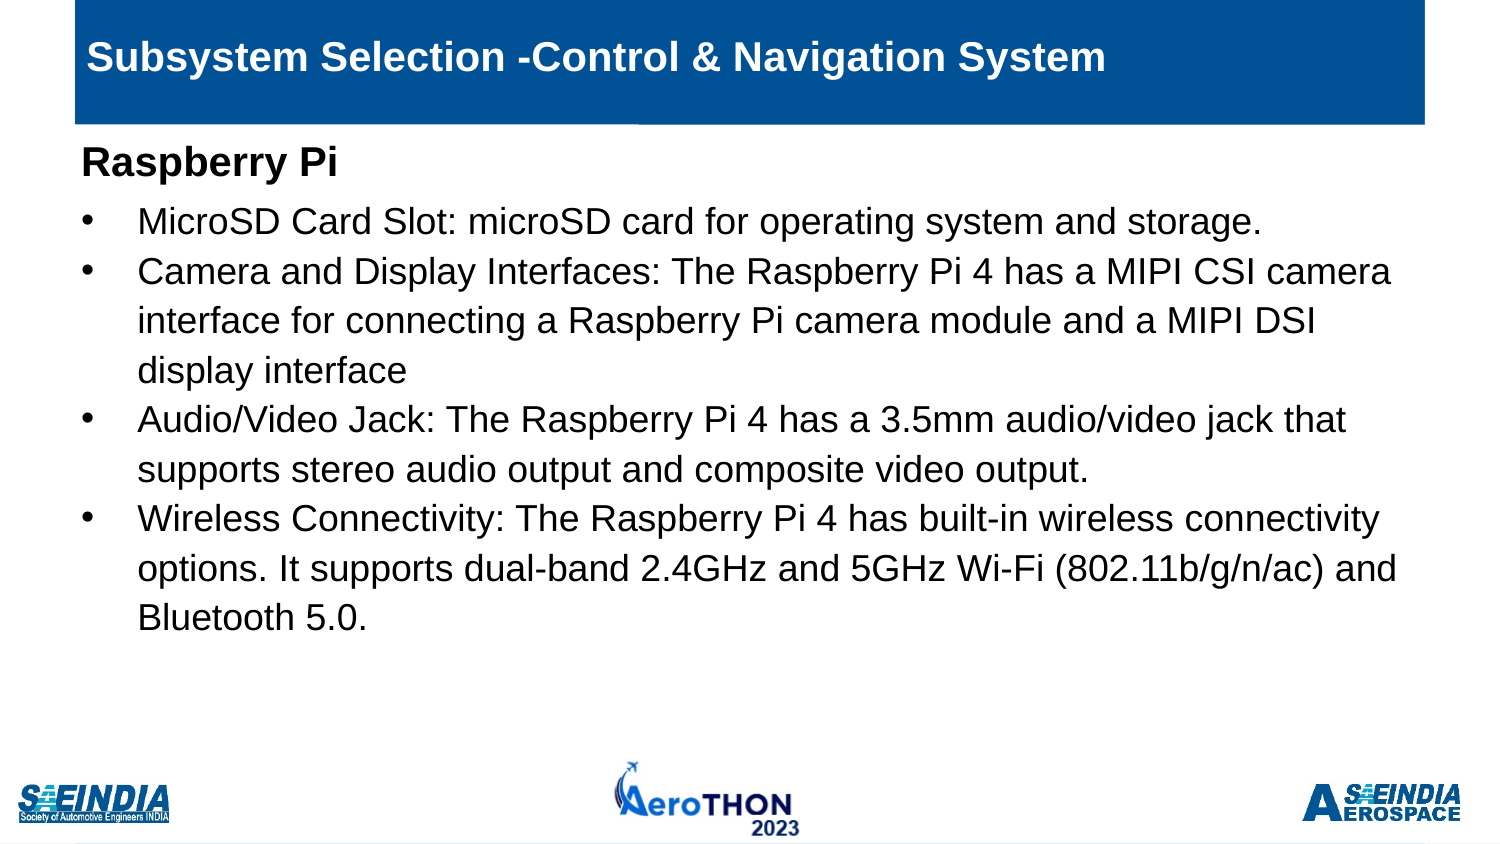

# Subsystem Selection -Control & Navigation System
Raspberry Pi
MicroSD Card Slot: microSD card for operating system and storage.
Camera and Display Interfaces: The Raspberry Pi 4 has a MIPI CSI camera interface for connecting a Raspberry Pi camera module and a MIPI DSI display interface
Audio/Video Jack: The Raspberry Pi 4 has a 3.5mm audio/video jack that supports stereo audio output and composite video output.
Wireless Connectivity: The Raspberry Pi 4 has built-in wireless connectivity options. It supports dual-band 2.4GHz and 5GHz Wi-Fi (802.11b/g/n/ac) and Bluetooth 5.0.